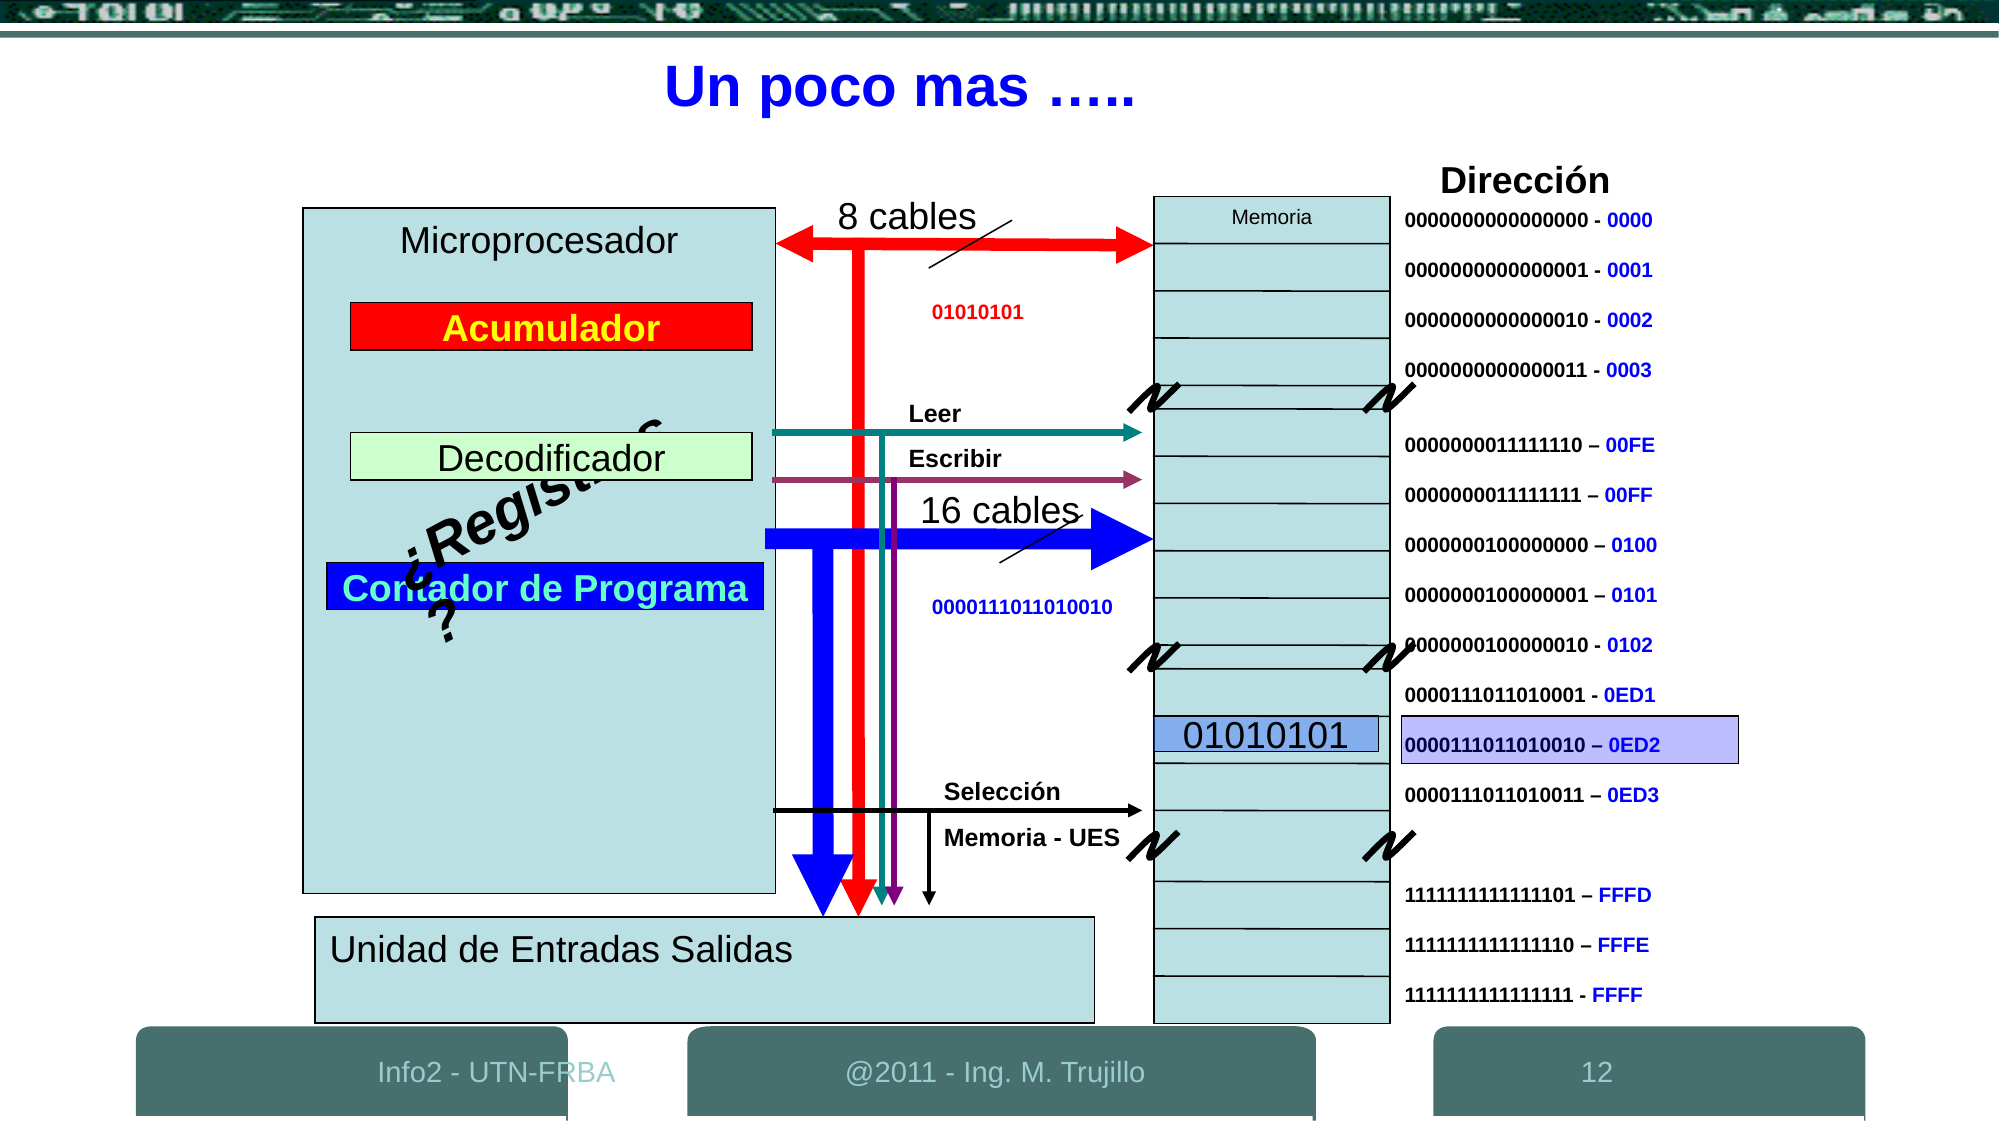

Un poco mas …..
Dirección
0000000000000000 - 0000

0000000000000001 - 0001

0000000000000010 - 0002

0000000000000011 - 0003

0000000011111110 – 00FE

0000000011111111 – 00FF

0000000100000000 – 0100

0000000100000001 – 0101

0000000100000010 - 0102

0000111011010001 - 0ED1

0000111011010010 – 0ED2

0000111011010011 – 0ED3

1111111111111101 – FFFD

1111111111111110 – FFFE

1111111111111111 - FFFF
8 cables
Memoria
Microprocesador
01010101
0000111011010010
Acumulador

Leer
Escribir
Decodificador
¿Registros?
16 cables
Contador de Programa

01010101

Selección
Memoria - UES

Unidad de Entradas Salidas
Info2 - UTN-FRBA
@2011 - Ing. M. Trujillo
12